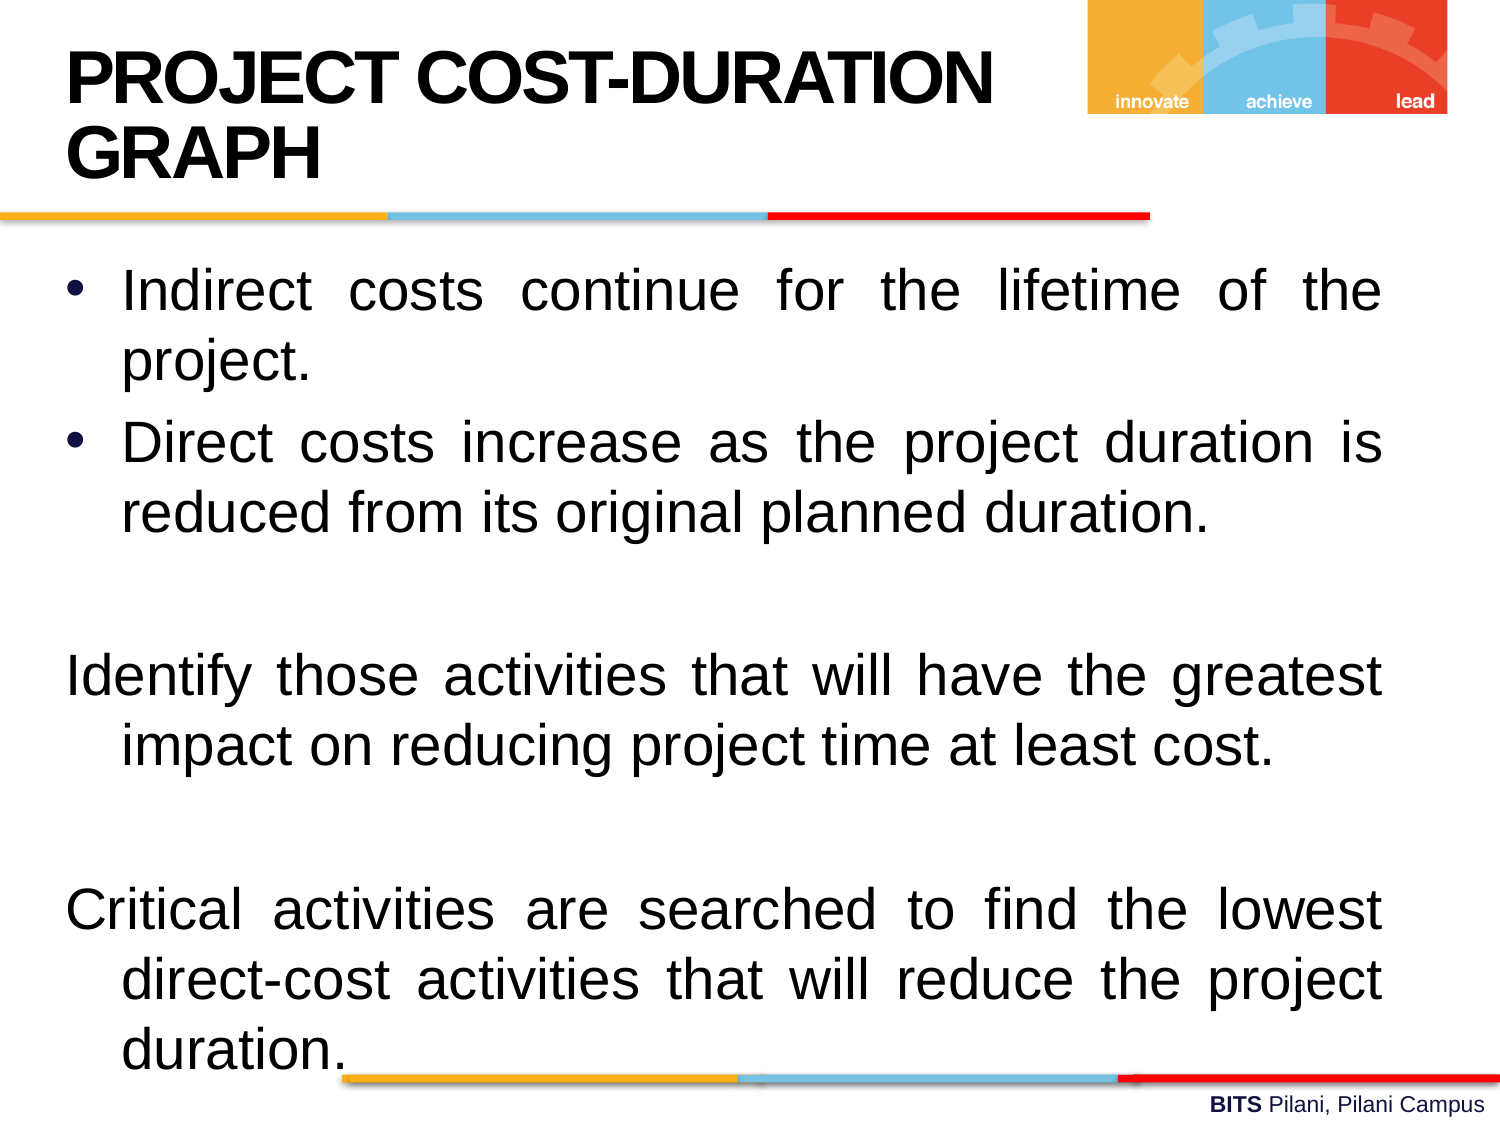

PROJECT COST-DURATION GRAPH
Indirect costs continue for the lifetime of the project.
Direct costs increase as the project duration is reduced from its original planned duration.

Identify those activities that will have the greatest impact on reducing project time at least cost.

Critical activities are searched to find the lowest direct-cost activities that will reduce the project duration.